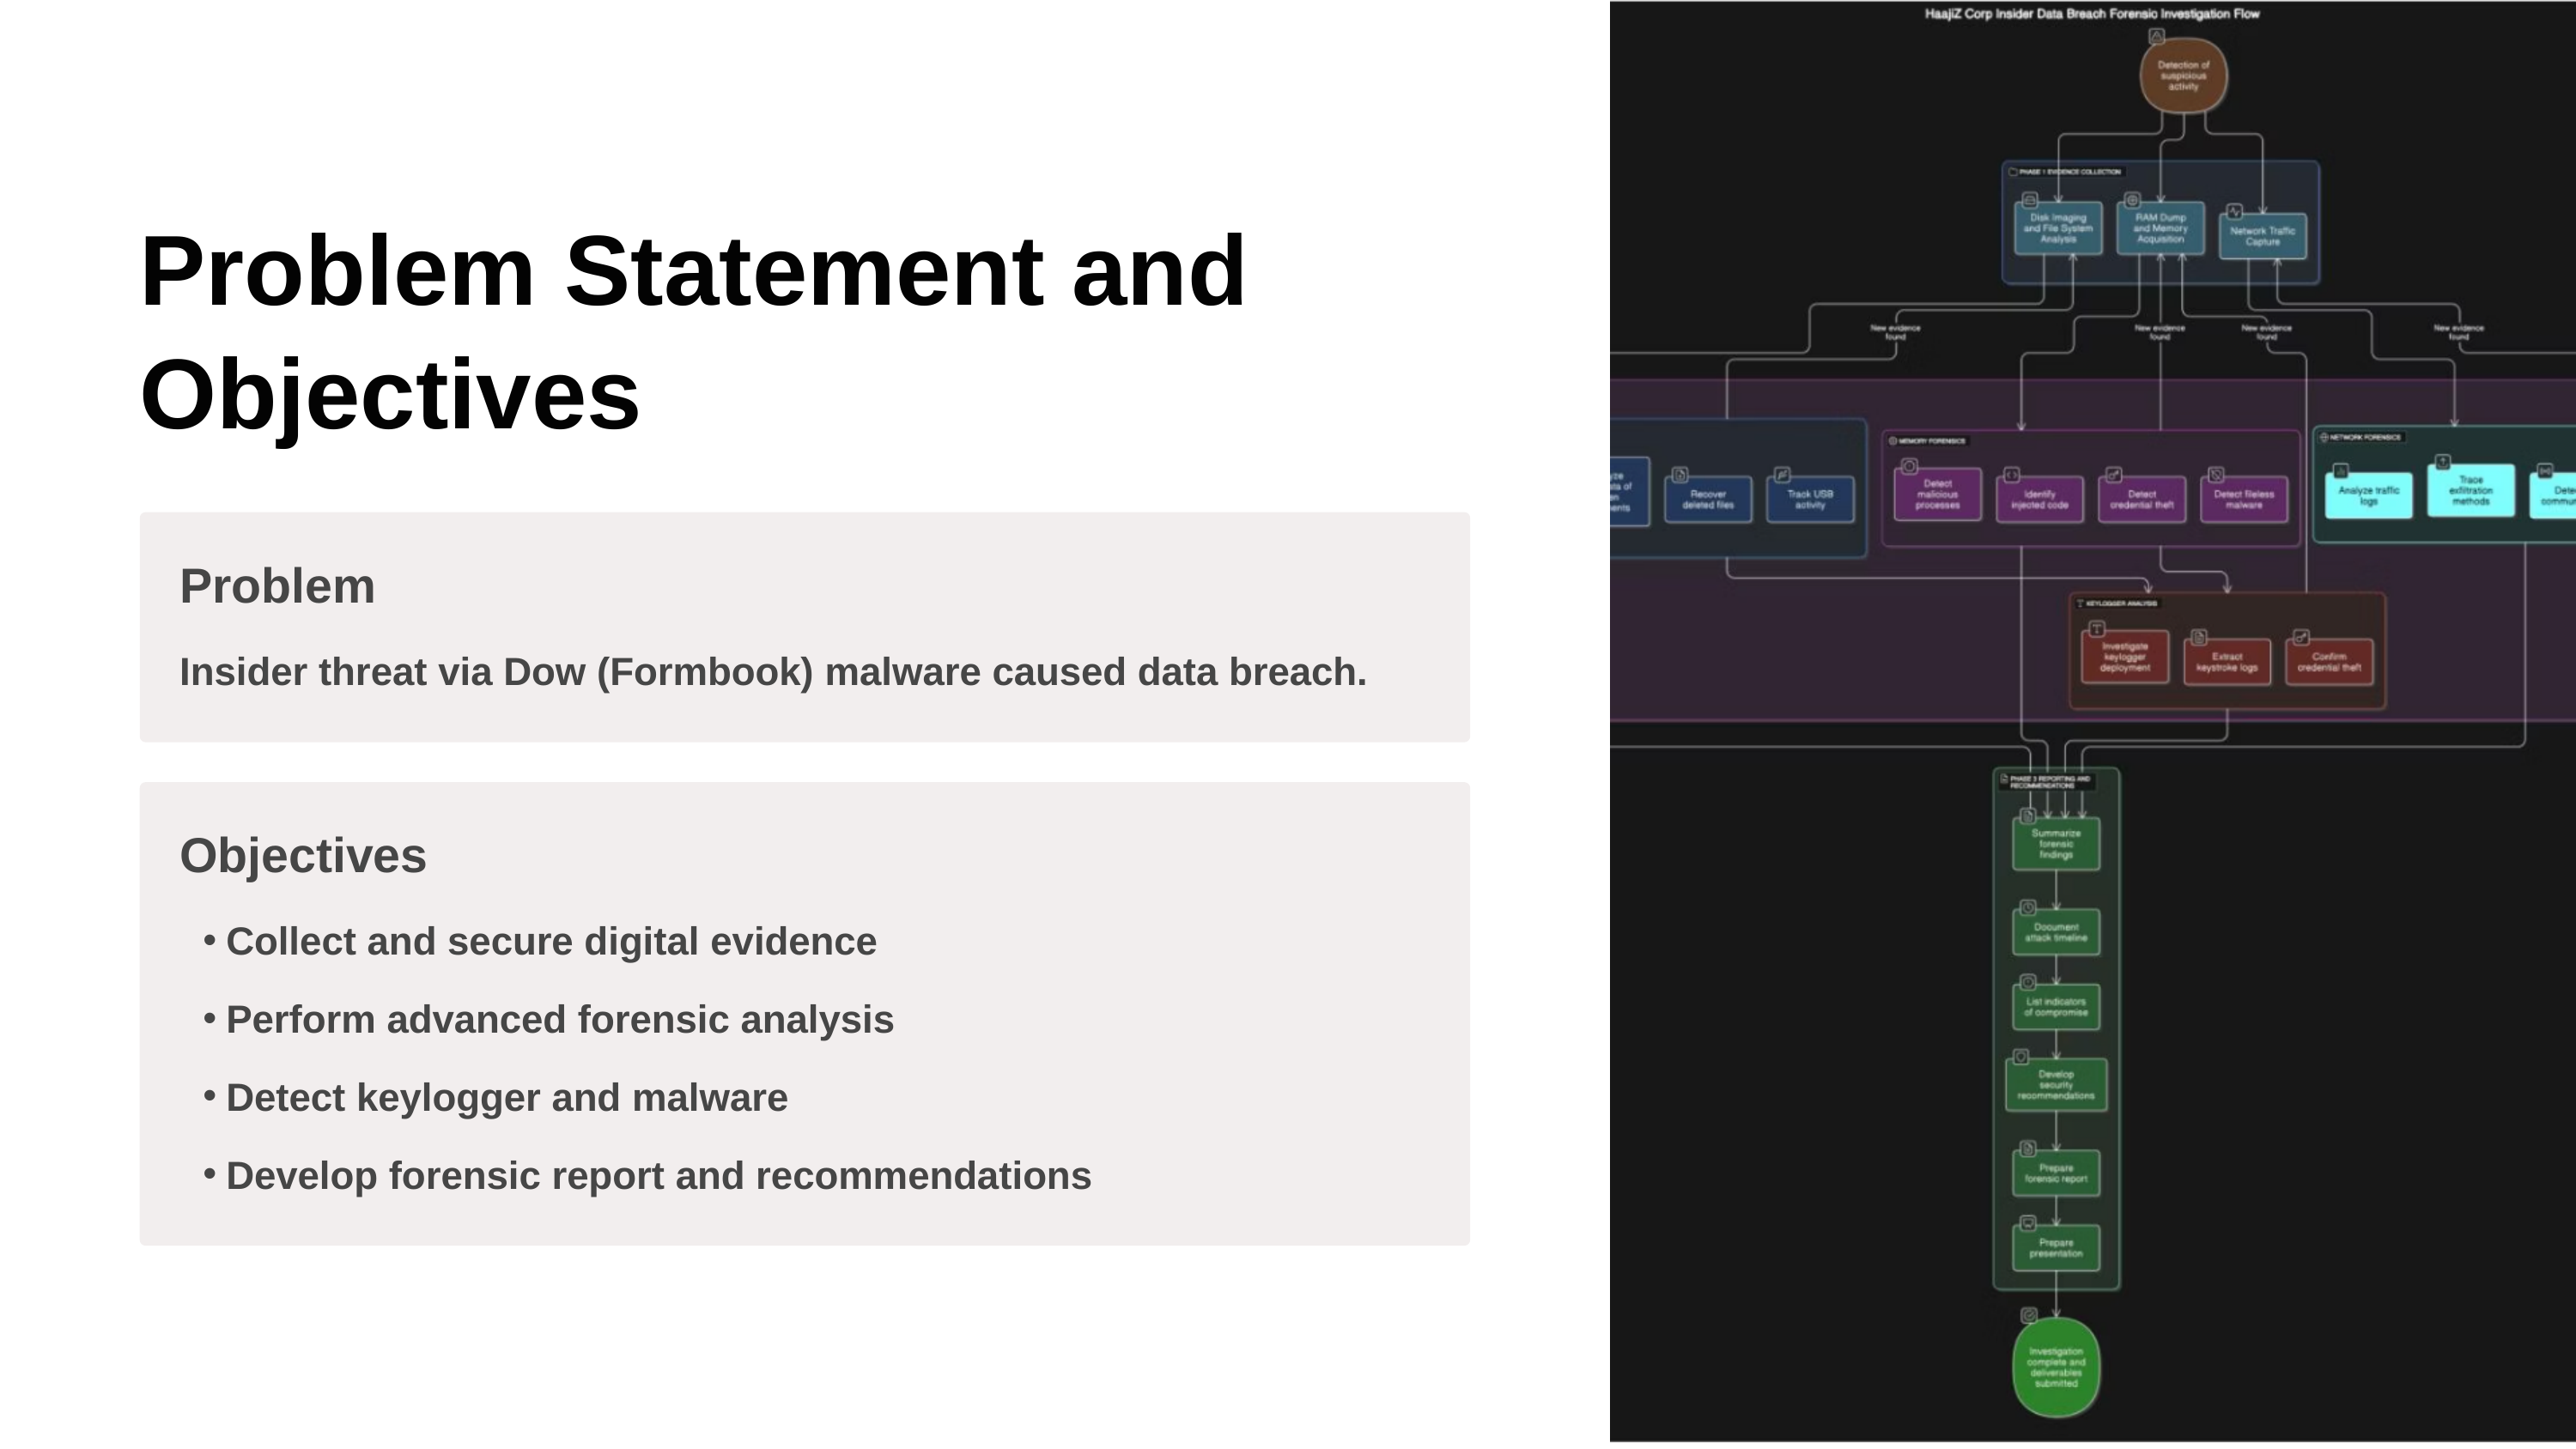

Problem Statement and Objectives

Problem

Insider threat via Dow (Formbook) malware caused data breach.

Objectives

Collect and secure digital evidence

Perform advanced forensic analysis

Detect keylogger and malware

Develop forensic report and recommendations